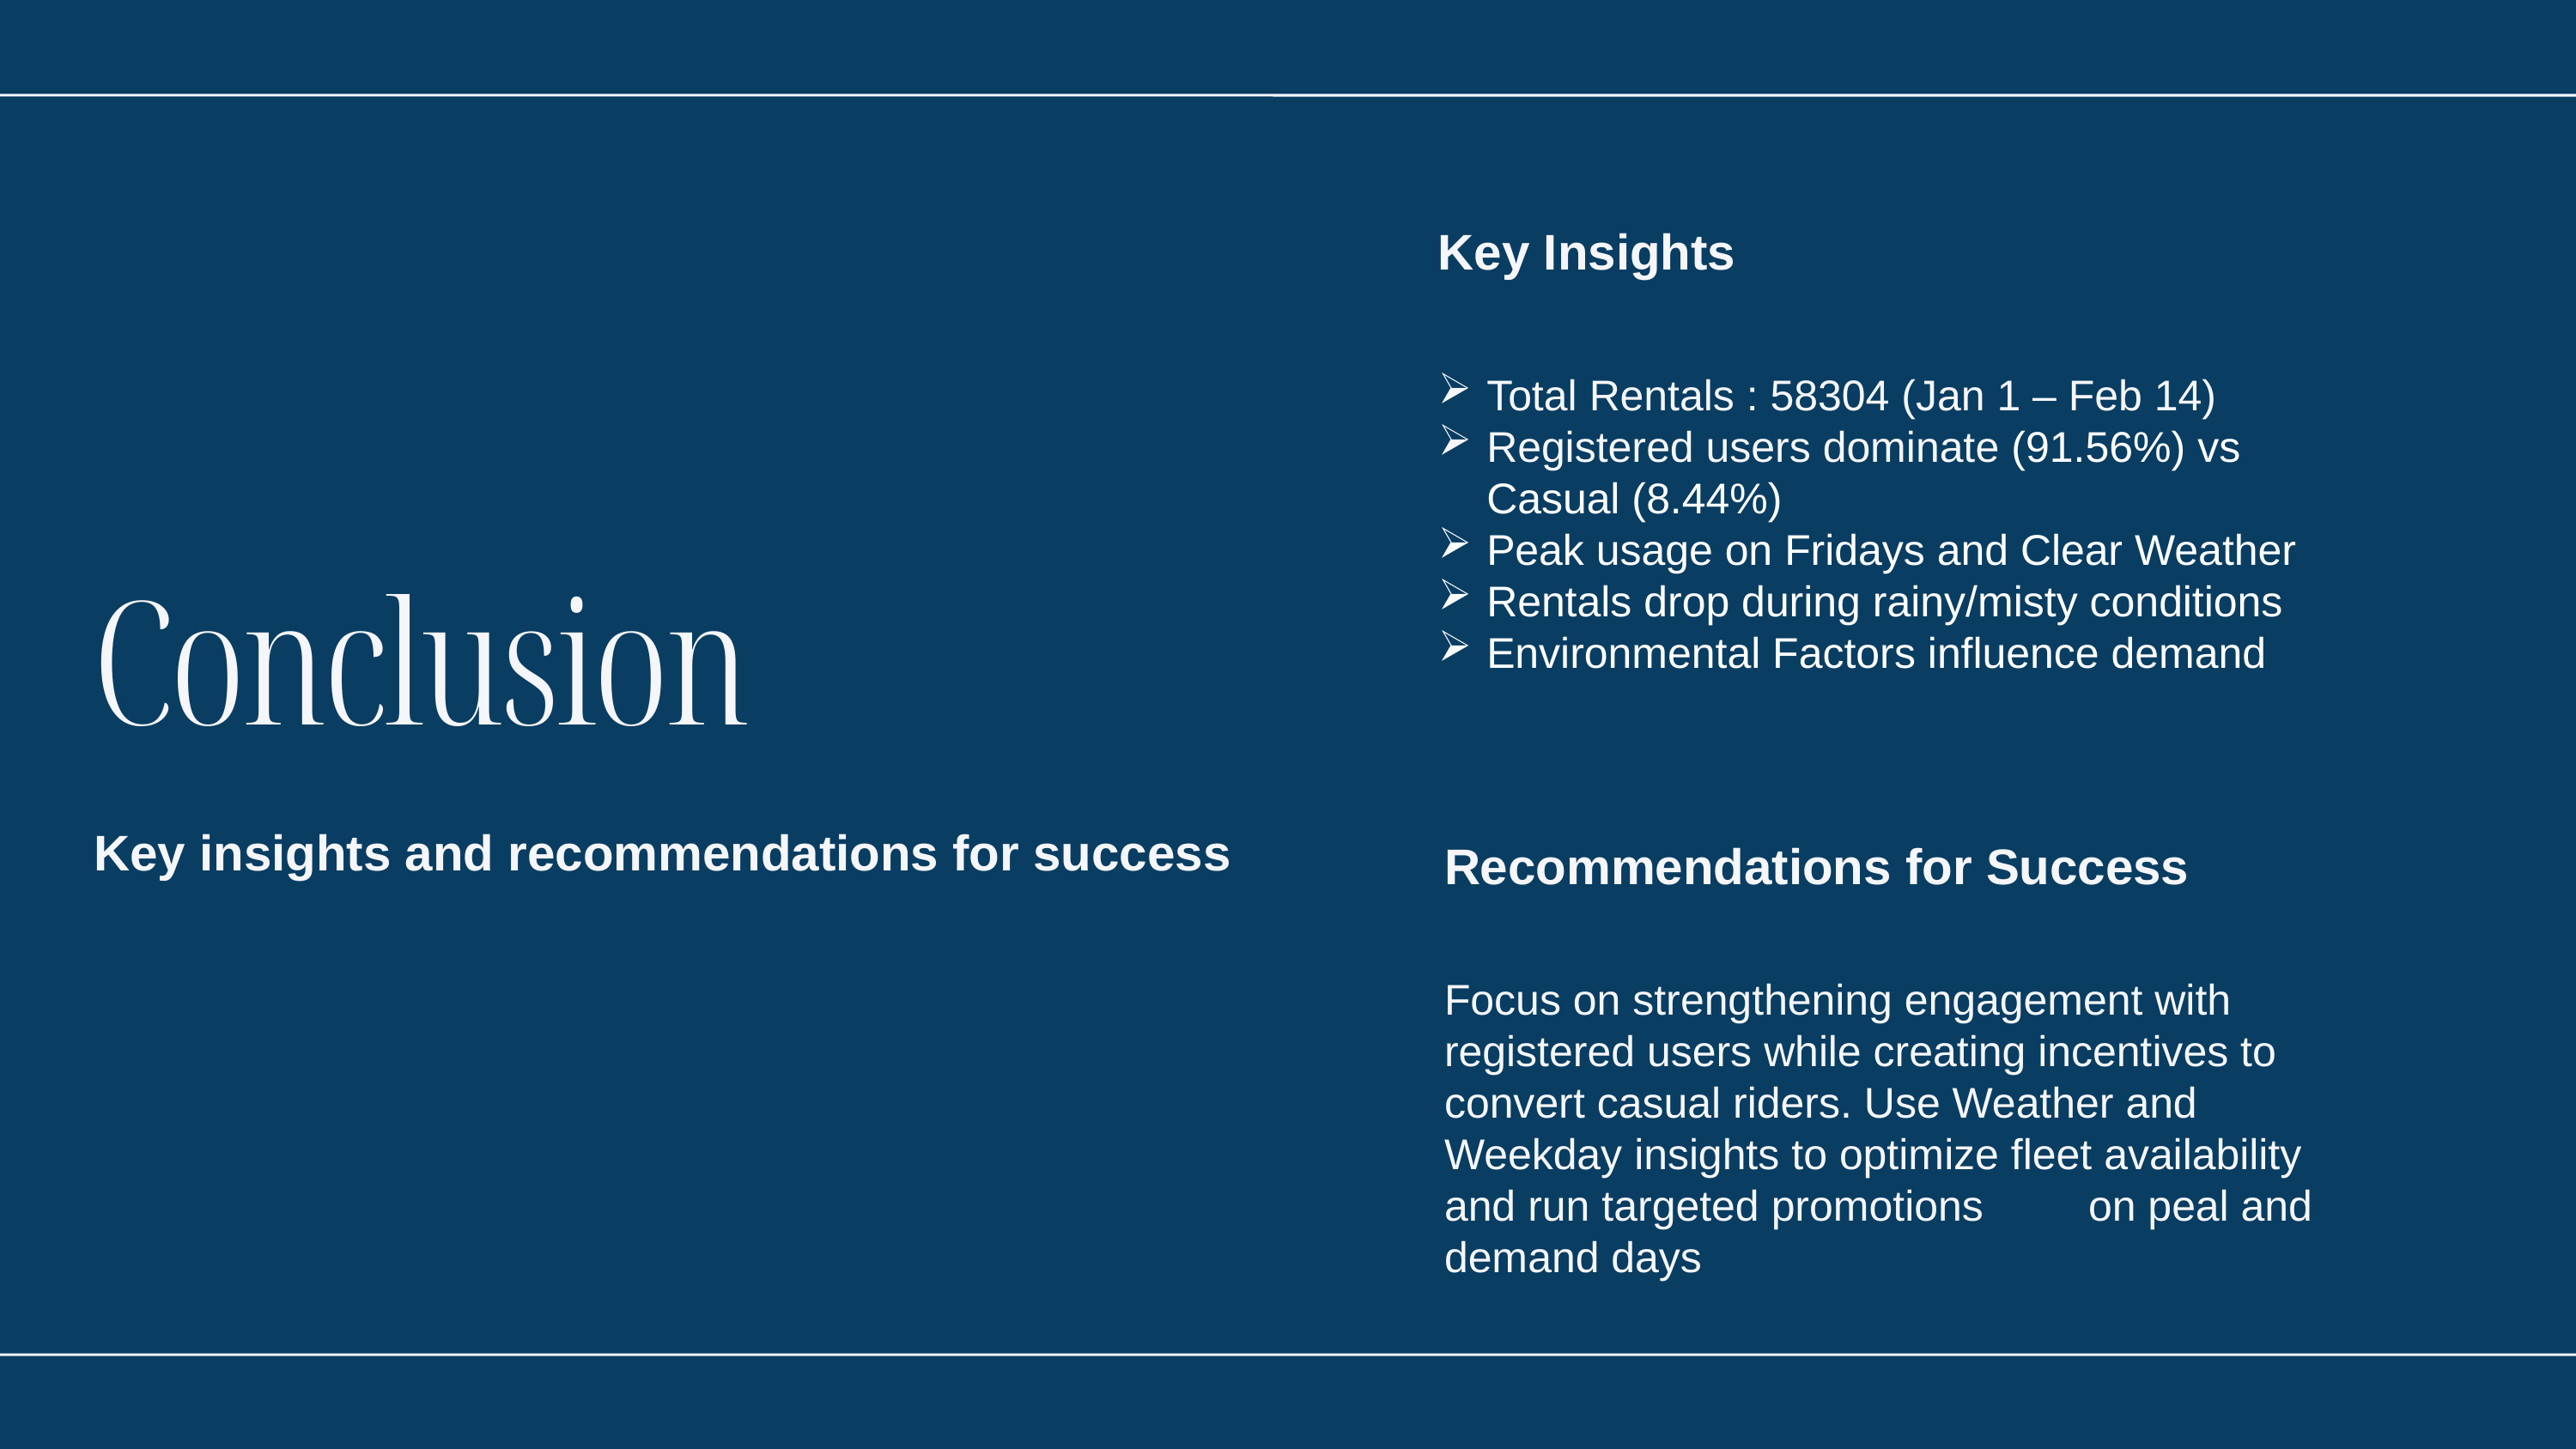

Key Insights
Total Rentals : 58304 (Jan 1 – Feb 14)
Registered users dominate (91.56%) vs Casual (8.44%)
Peak usage on Fridays and Clear Weather
Rentals drop during rainy/misty conditions
Environmental Factors influence demand
Conclusion
Key insights and recommendations for success
Recommendations for Success
Focus on strengthening engagement with registered users while creating incentives to convert casual riders. Use Weather and Weekday insights to optimize fleet availability and run targeted promotions	on peal and demand days